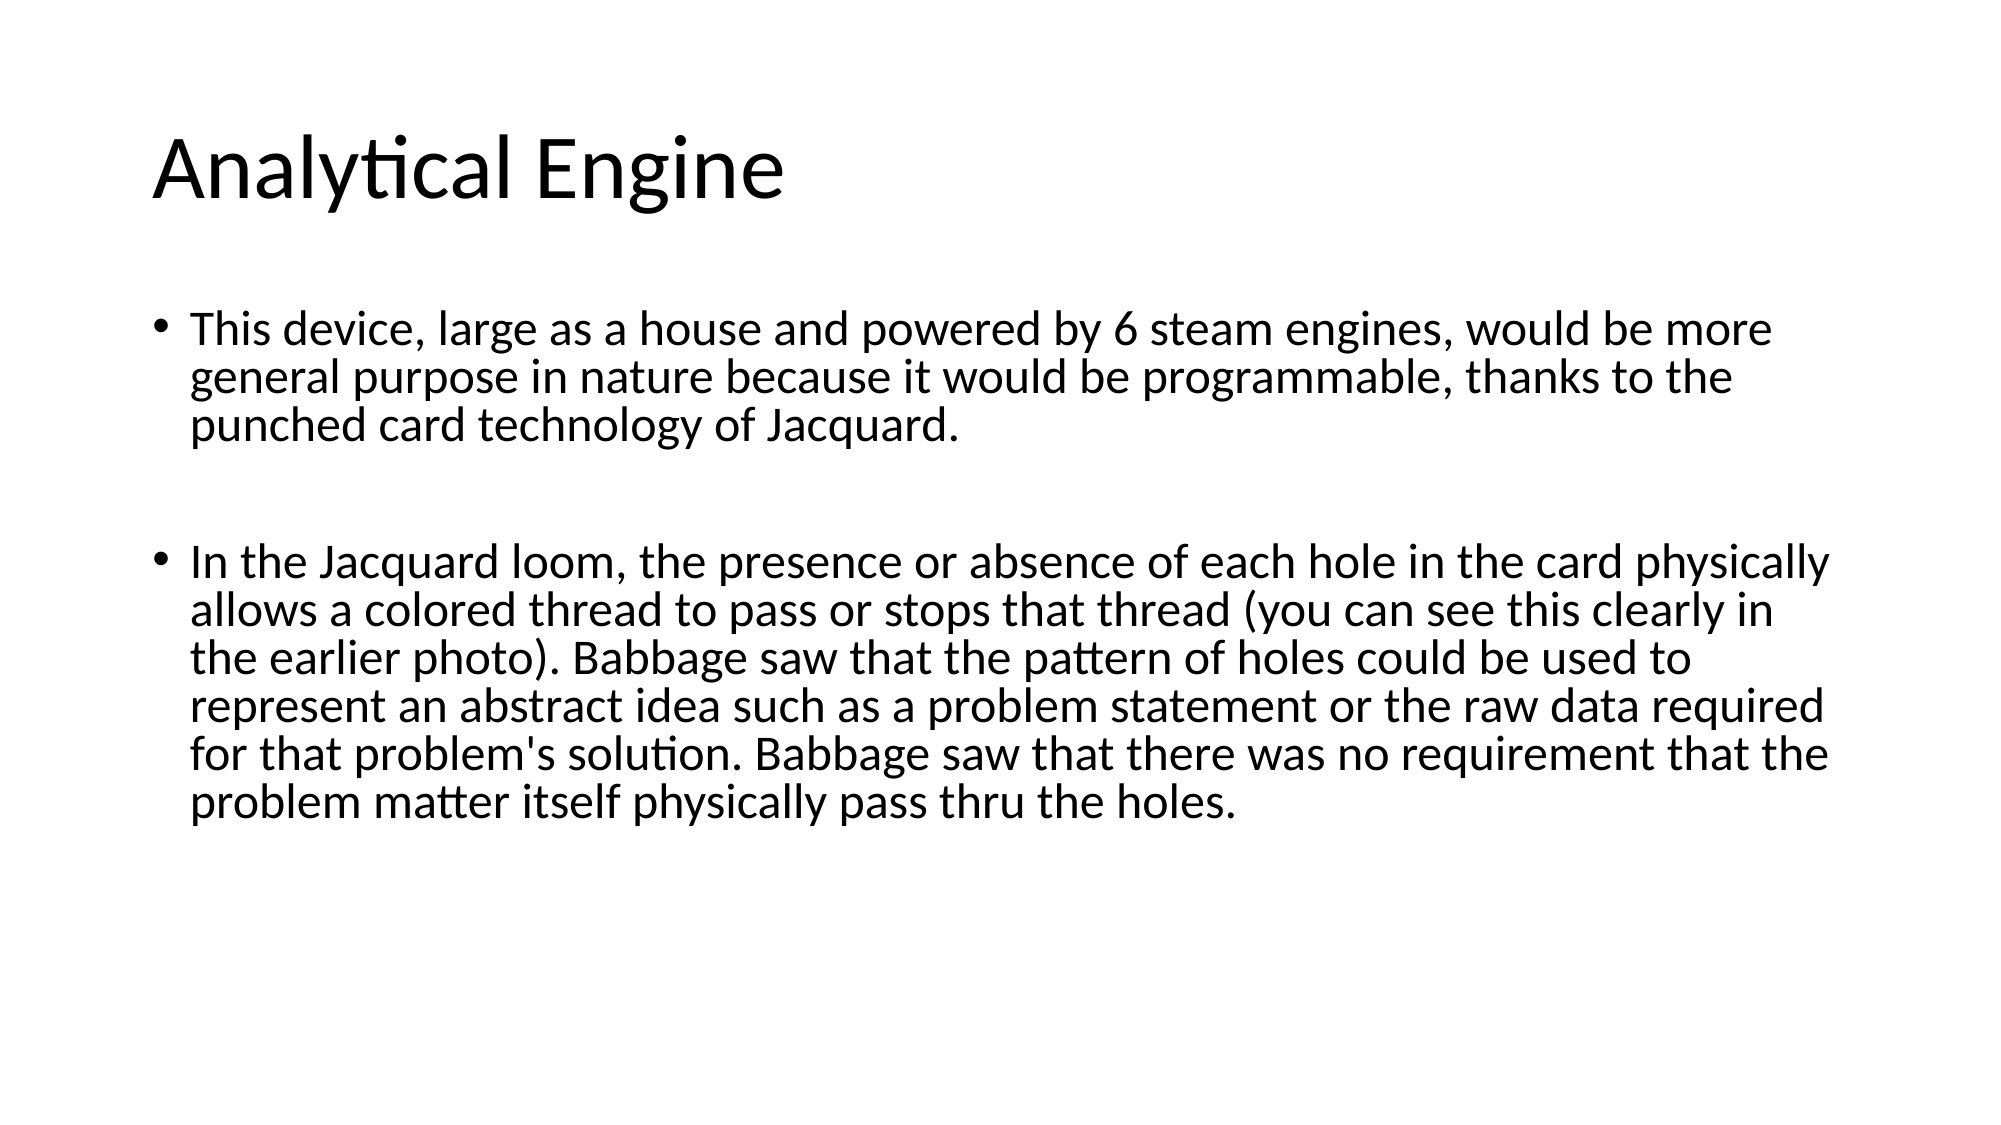

# Analytical Engine
This device, large as a house and powered by 6 steam engines, would be more general purpose in nature because it would be programmable, thanks to the punched card technology of Jacquard.

In the Jacquard loom, the presence or absence of each hole in the card physically allows a colored thread to pass or stops that thread (you can see this clearly in the earlier photo). Babbage saw that the pattern of holes could be used to represent an abstract idea such as a problem statement or the raw data required for that problem's solution. Babbage saw that there was no requirement that the problem matter itself physically pass thru the holes.